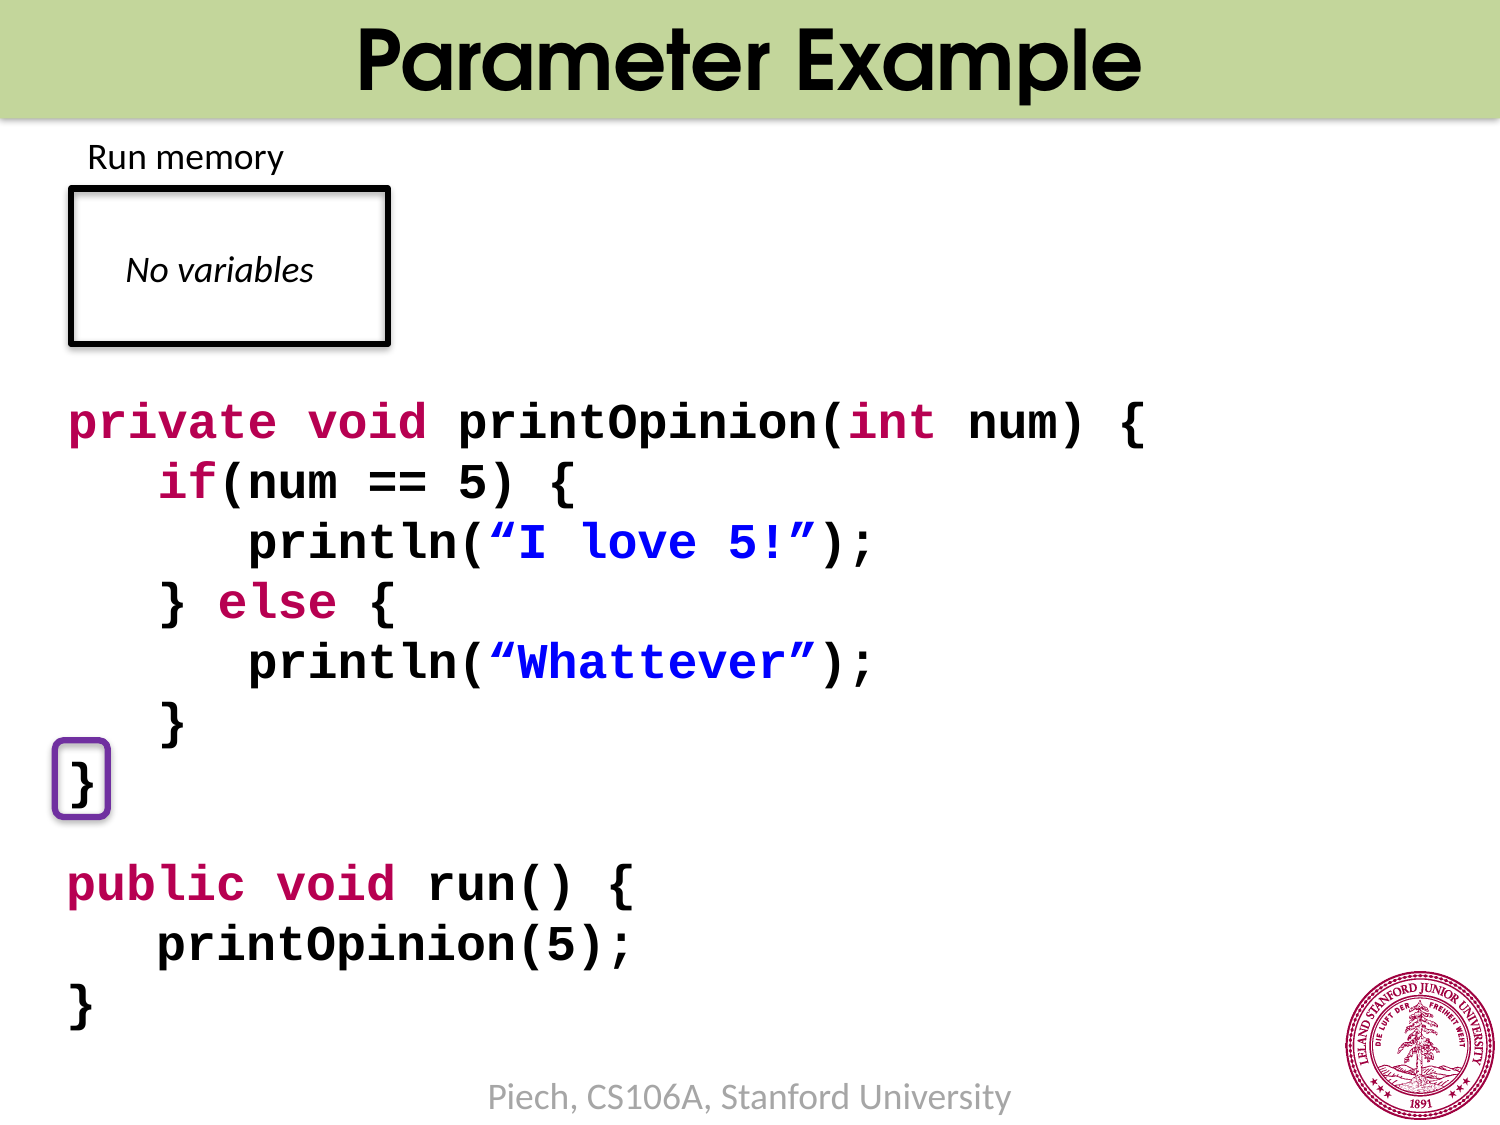

Parameter Example
Run memory

private void printOpinion(int num) {
   if(num == 5) {
      println(“I love 5!”);
   } else {
      println(“Whattever”);
   }
}
No variables

public void run() {
   printOpinion(5);
}